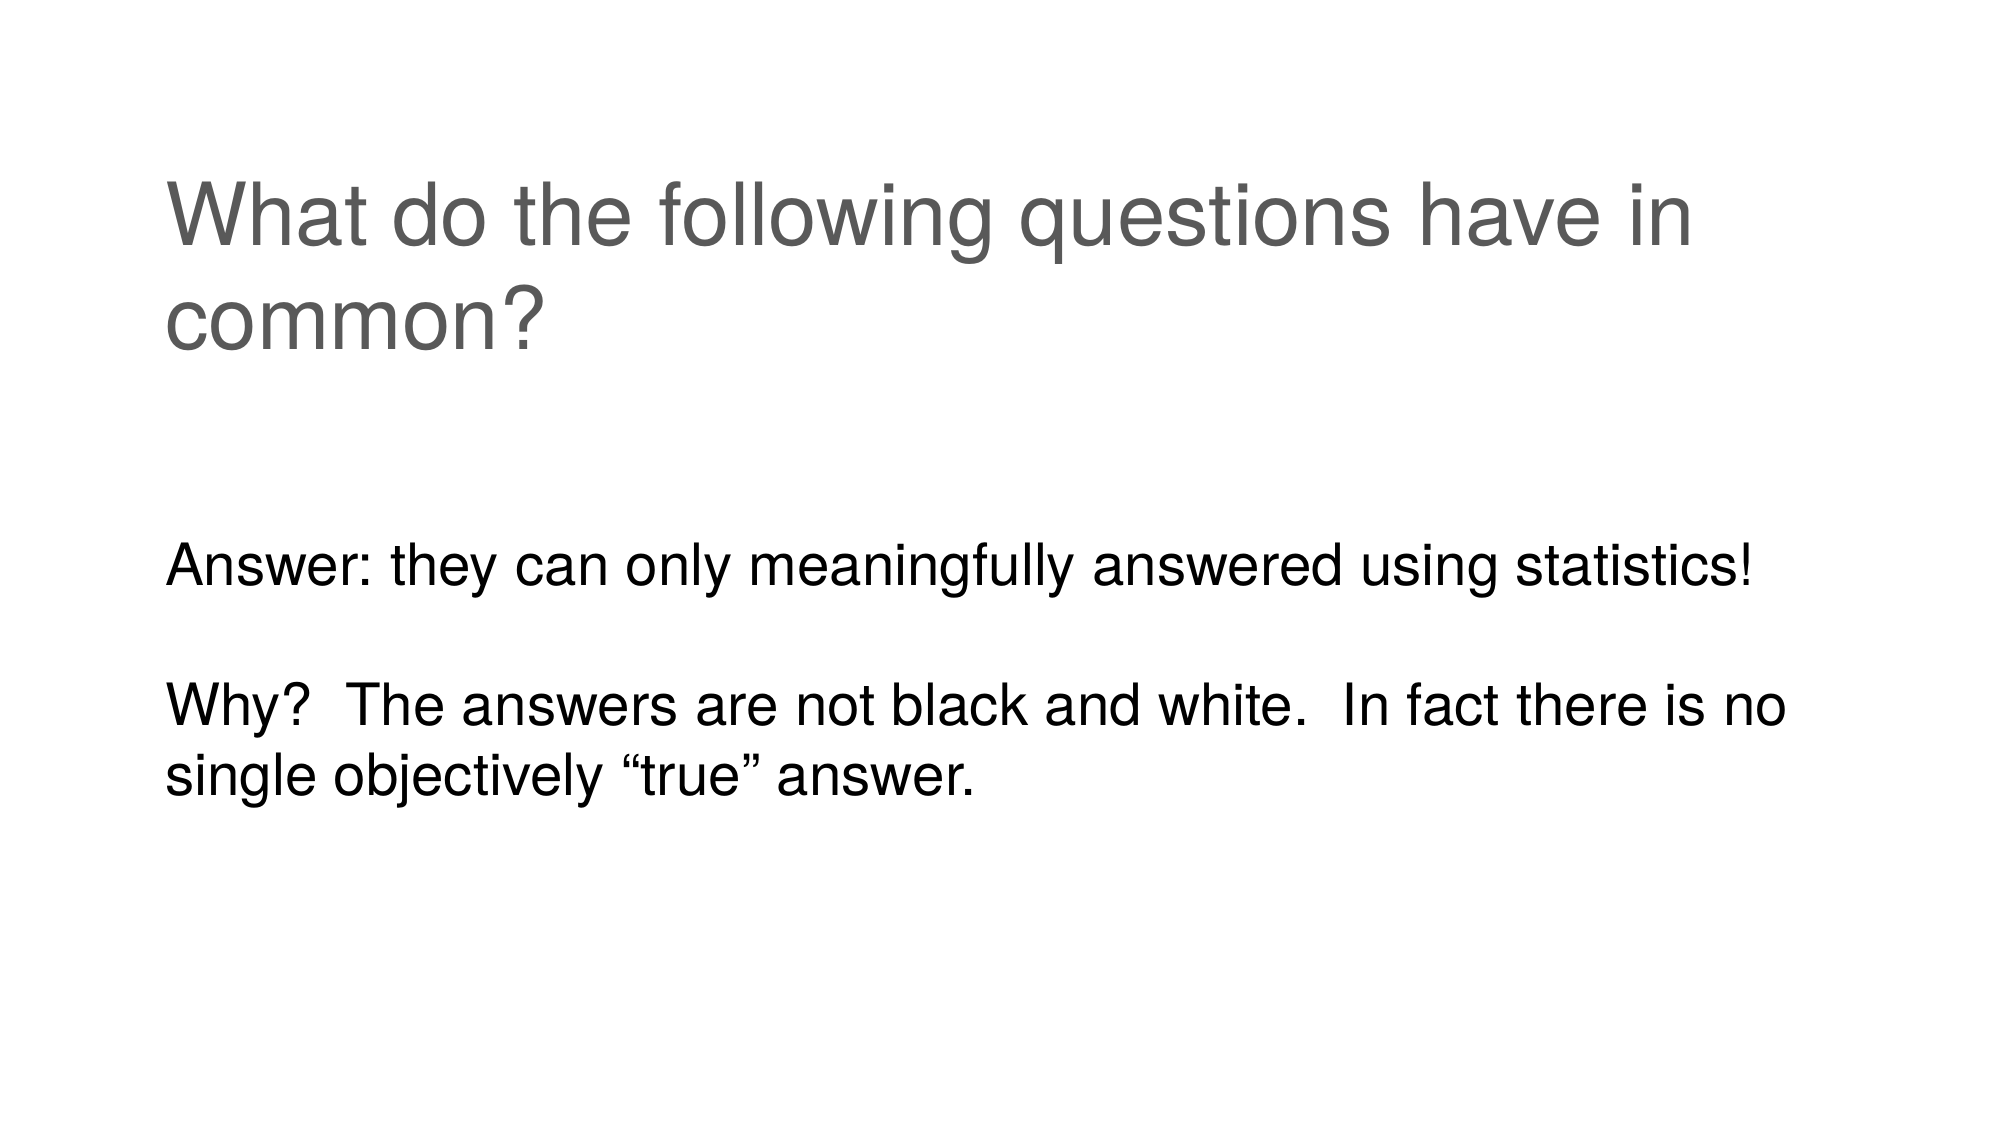

# What do the following questions have in common?

Answer: they can only meaningfully answered using statistics!

Why?  The answers are not black and white.  In fact there is no single objectively “true” answer.